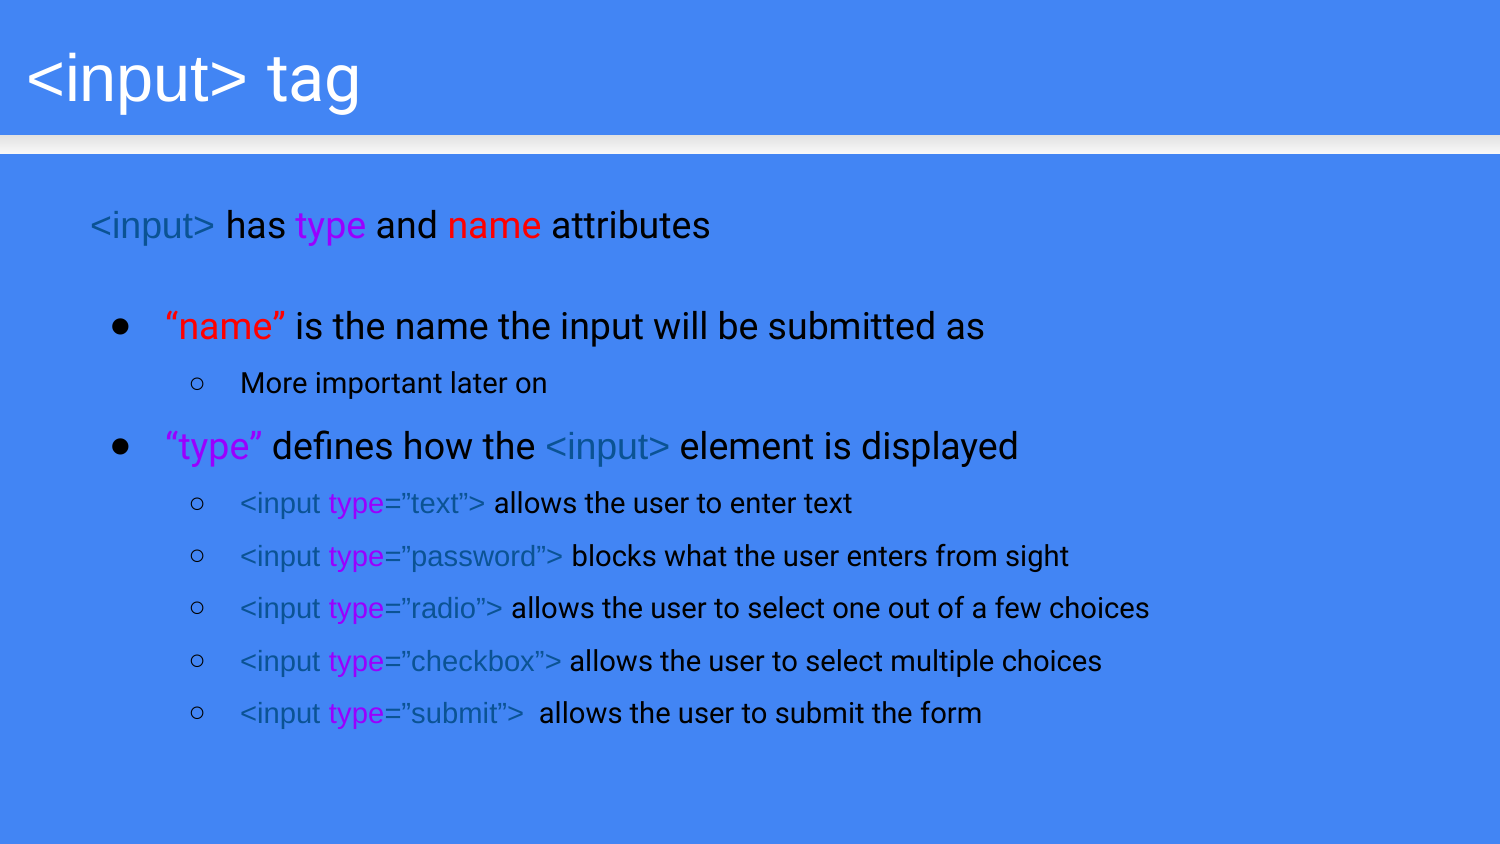

<input> tag
<input> has type and name attributes
“name” is the name the input will be submitted as
More important later on
“type” defines how the <input> element is displayed
<input type=”text”> allows the user to enter text
<input type=”password”> blocks what the user enters from sight
<input type=”radio”> allows the user to select one out of a few choices
<input type=”checkbox”> allows the user to select multiple choices
<input type=”submit”>  allows the user to submit the form